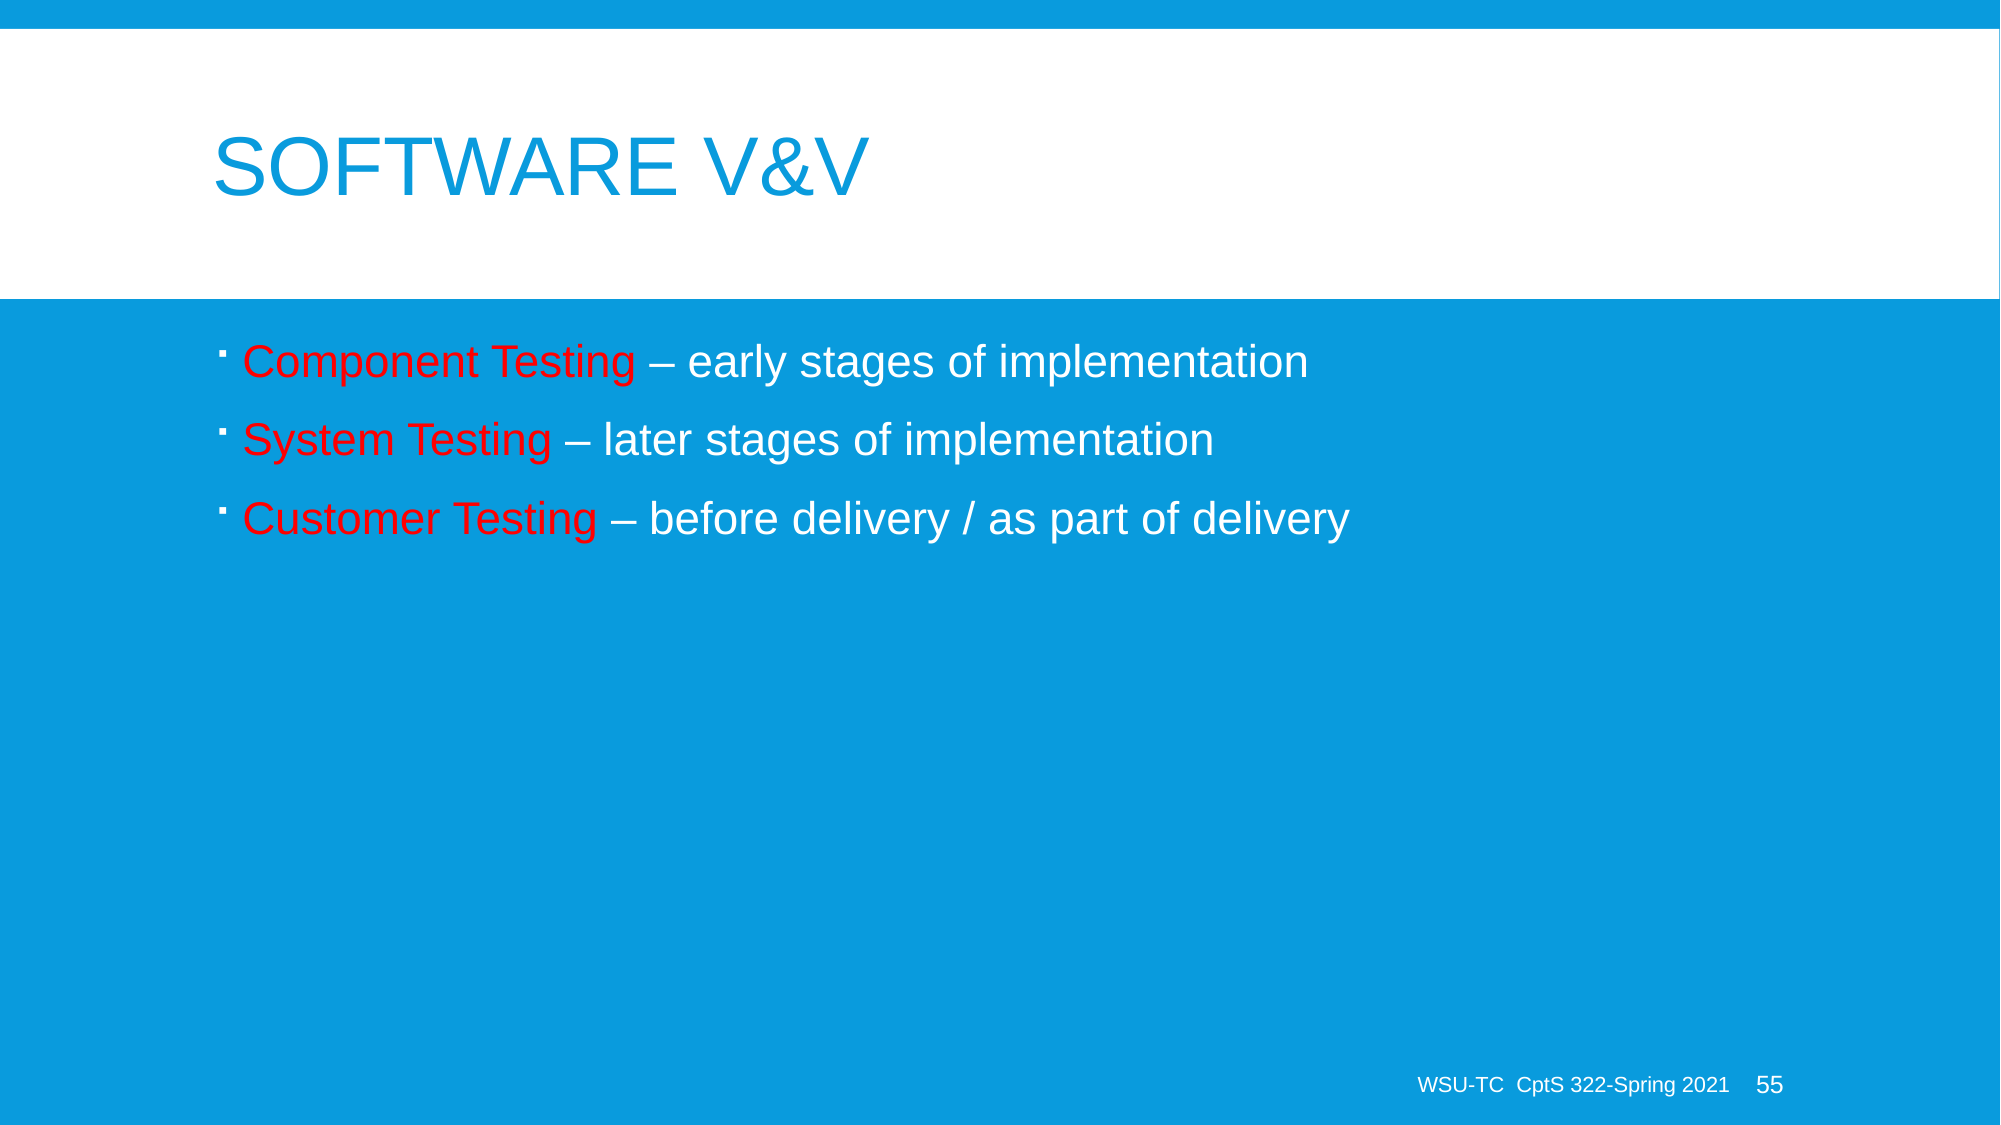

# Software V&V
Component Testing – early stages of implementation
System Testing – later stages of implementation
Customer Testing – before delivery / as part of delivery

WSU-TC  CptS 322-Spring 2021
55